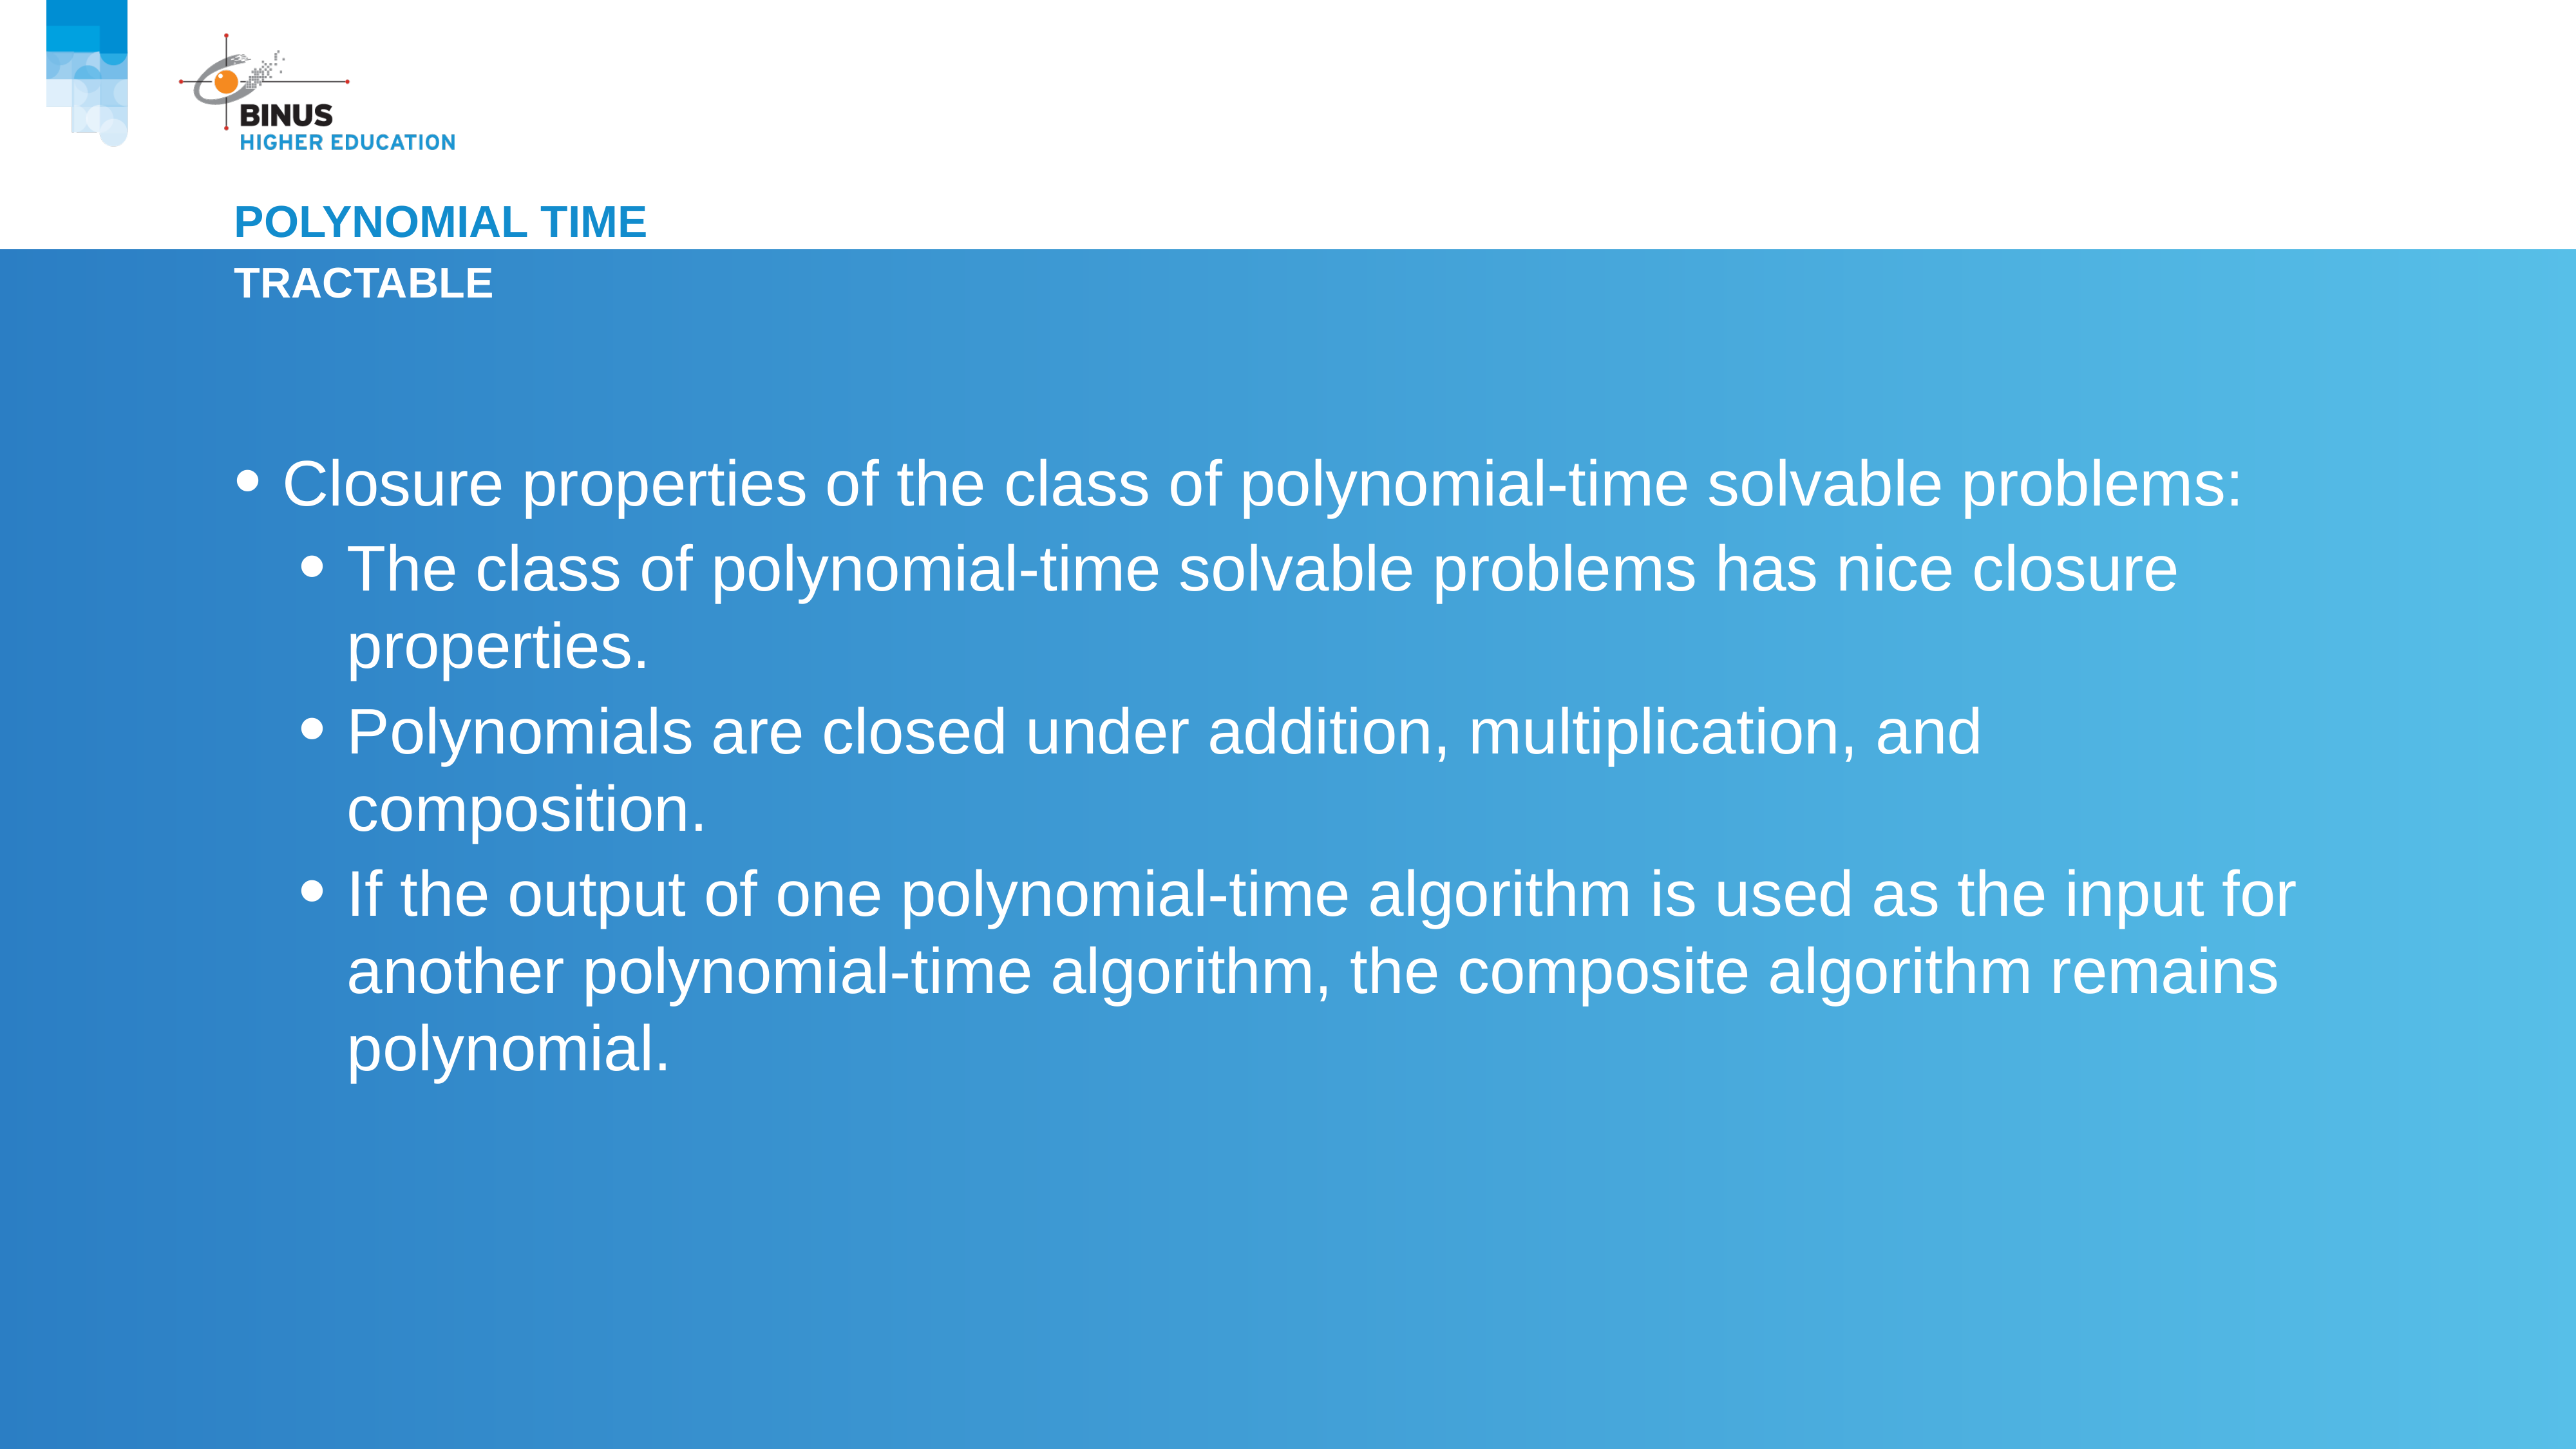

# Polynomial time
Tractable
Closure properties of the class of polynomial-time solvable problems:
The class of polynomial-time solvable problems has nice closure properties.
Polynomials are closed under addition, multiplication, and composition.
If the output of one polynomial-time algorithm is used as the input for another polynomial-time algorithm, the composite algorithm remains polynomial.